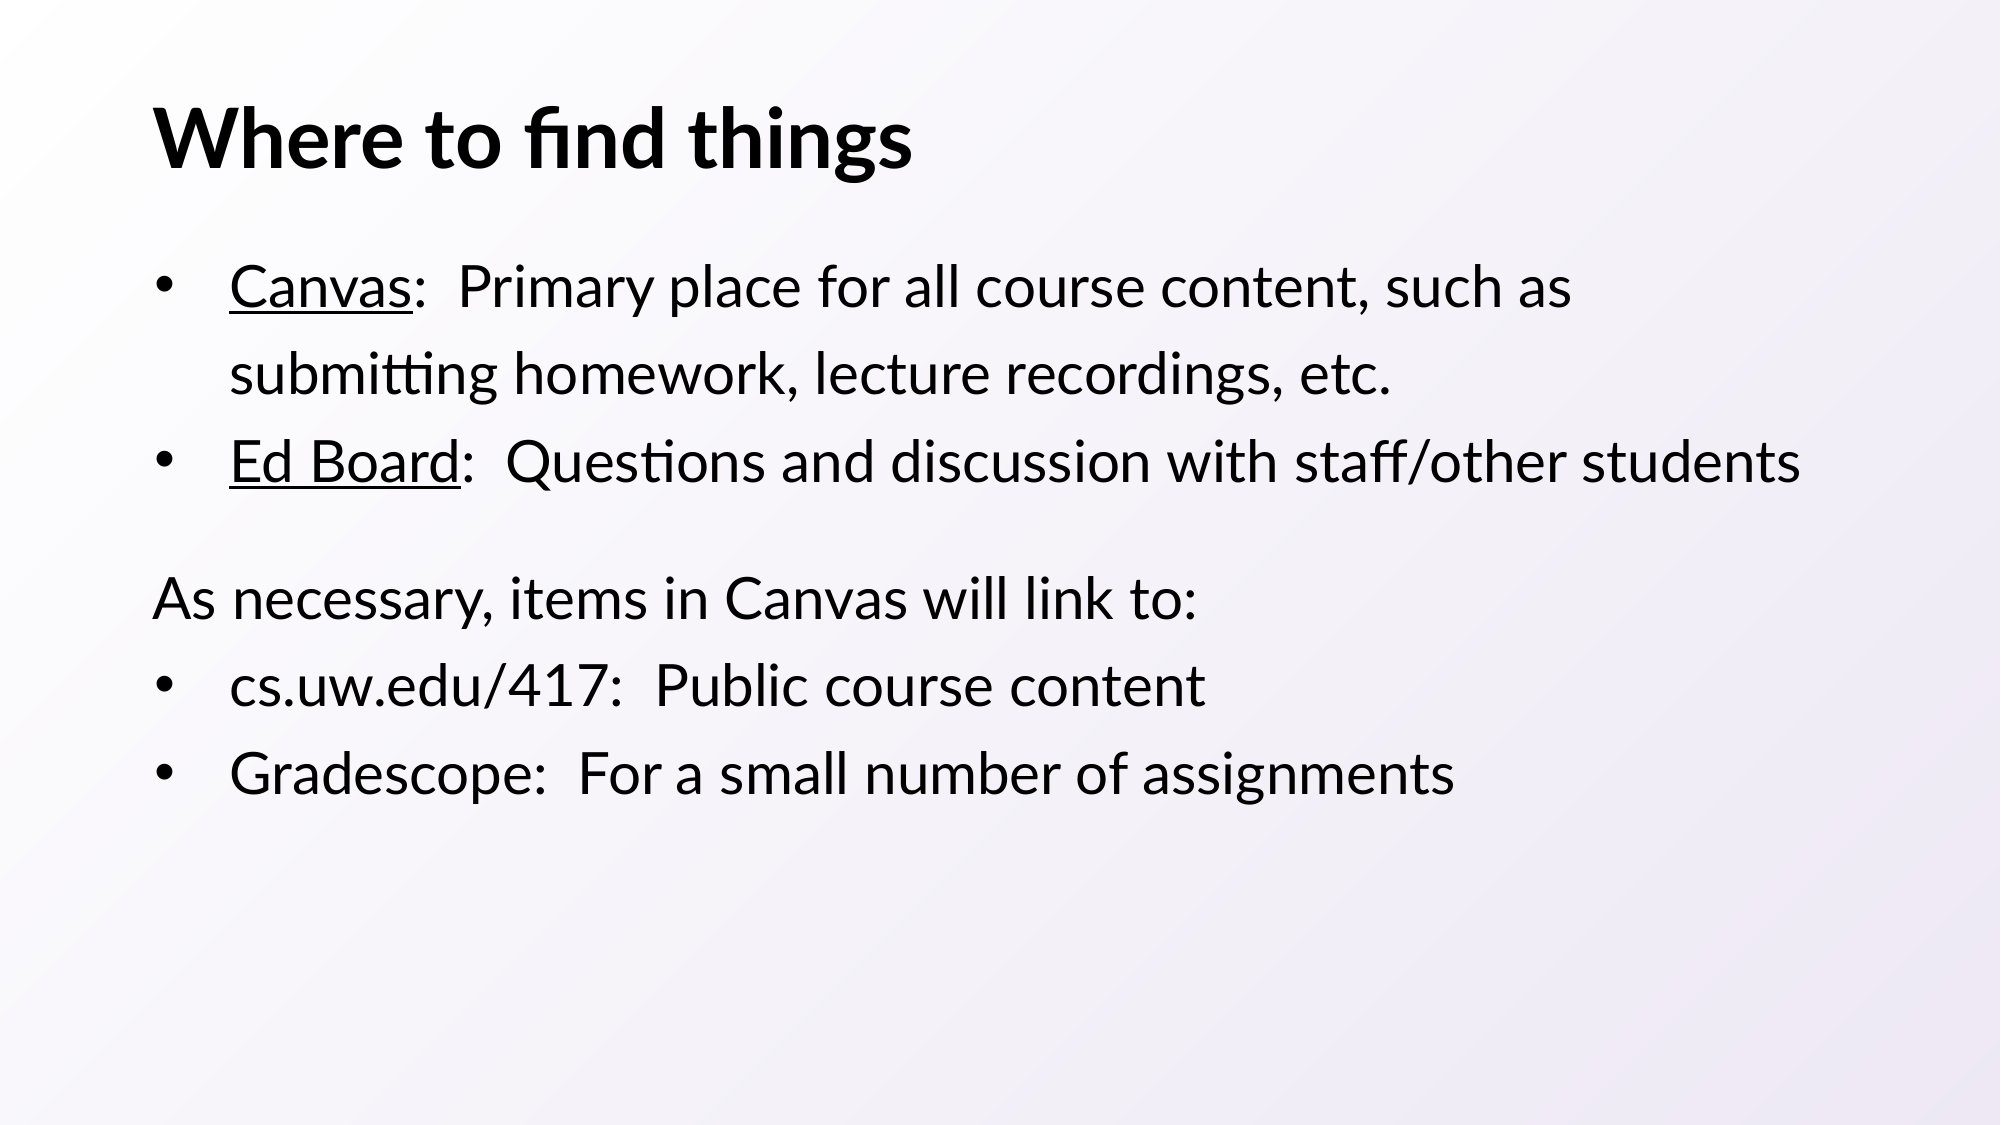

# Where to find things
Canvas:  Primary place for all course content, such as submitting homework, lecture recordings, etc.
Ed Board:  Questions and discussion with staff/other students
As necessary, items in Canvas will link to:
cs.uw.edu/417:  Public course content
Gradescope:  For a small number of assignments